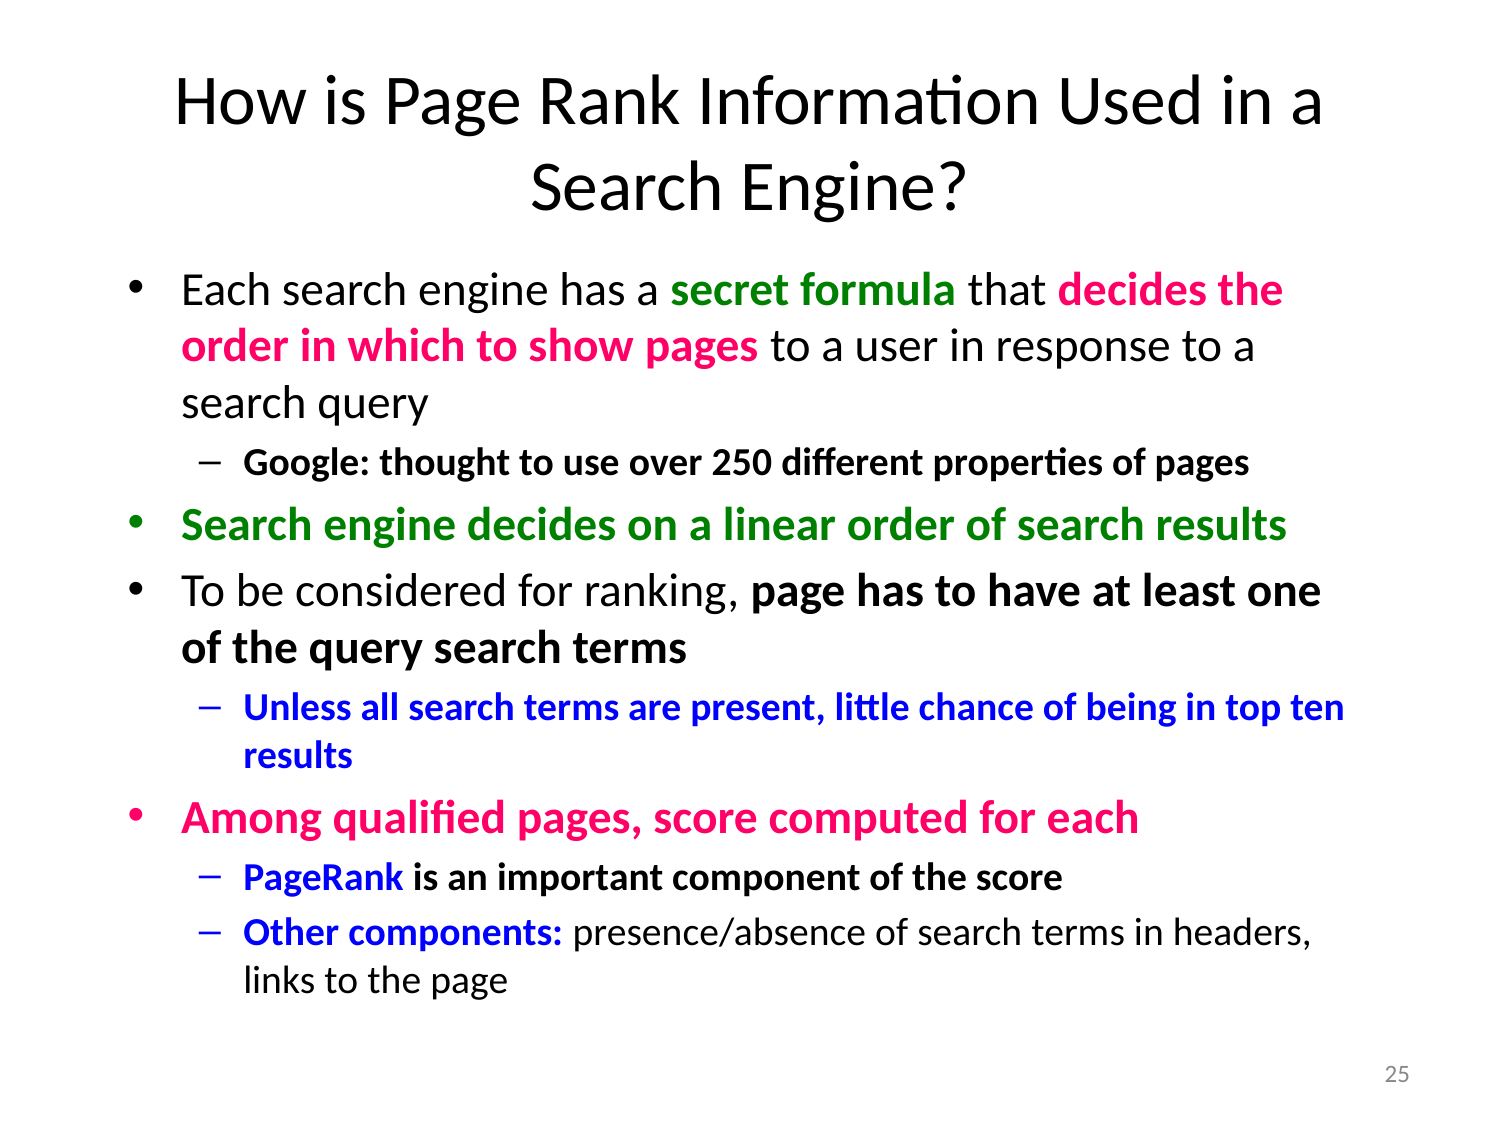

# How is Page Rank Information Used in a Search Engine?
Each search engine has a secret formula that decides the order in which to show pages to a user in response to a search query
Google: thought to use over 250 different properties of pages
Search engine decides on a linear order of search results
To be considered for ranking, page has to have at least one of the query search terms
Unless all search terms are present, little chance of being in top ten results
Among qualified pages, score computed for each
PageRank is an important component of the score
Other components: presence/absence of search terms in headers, links to the page
25